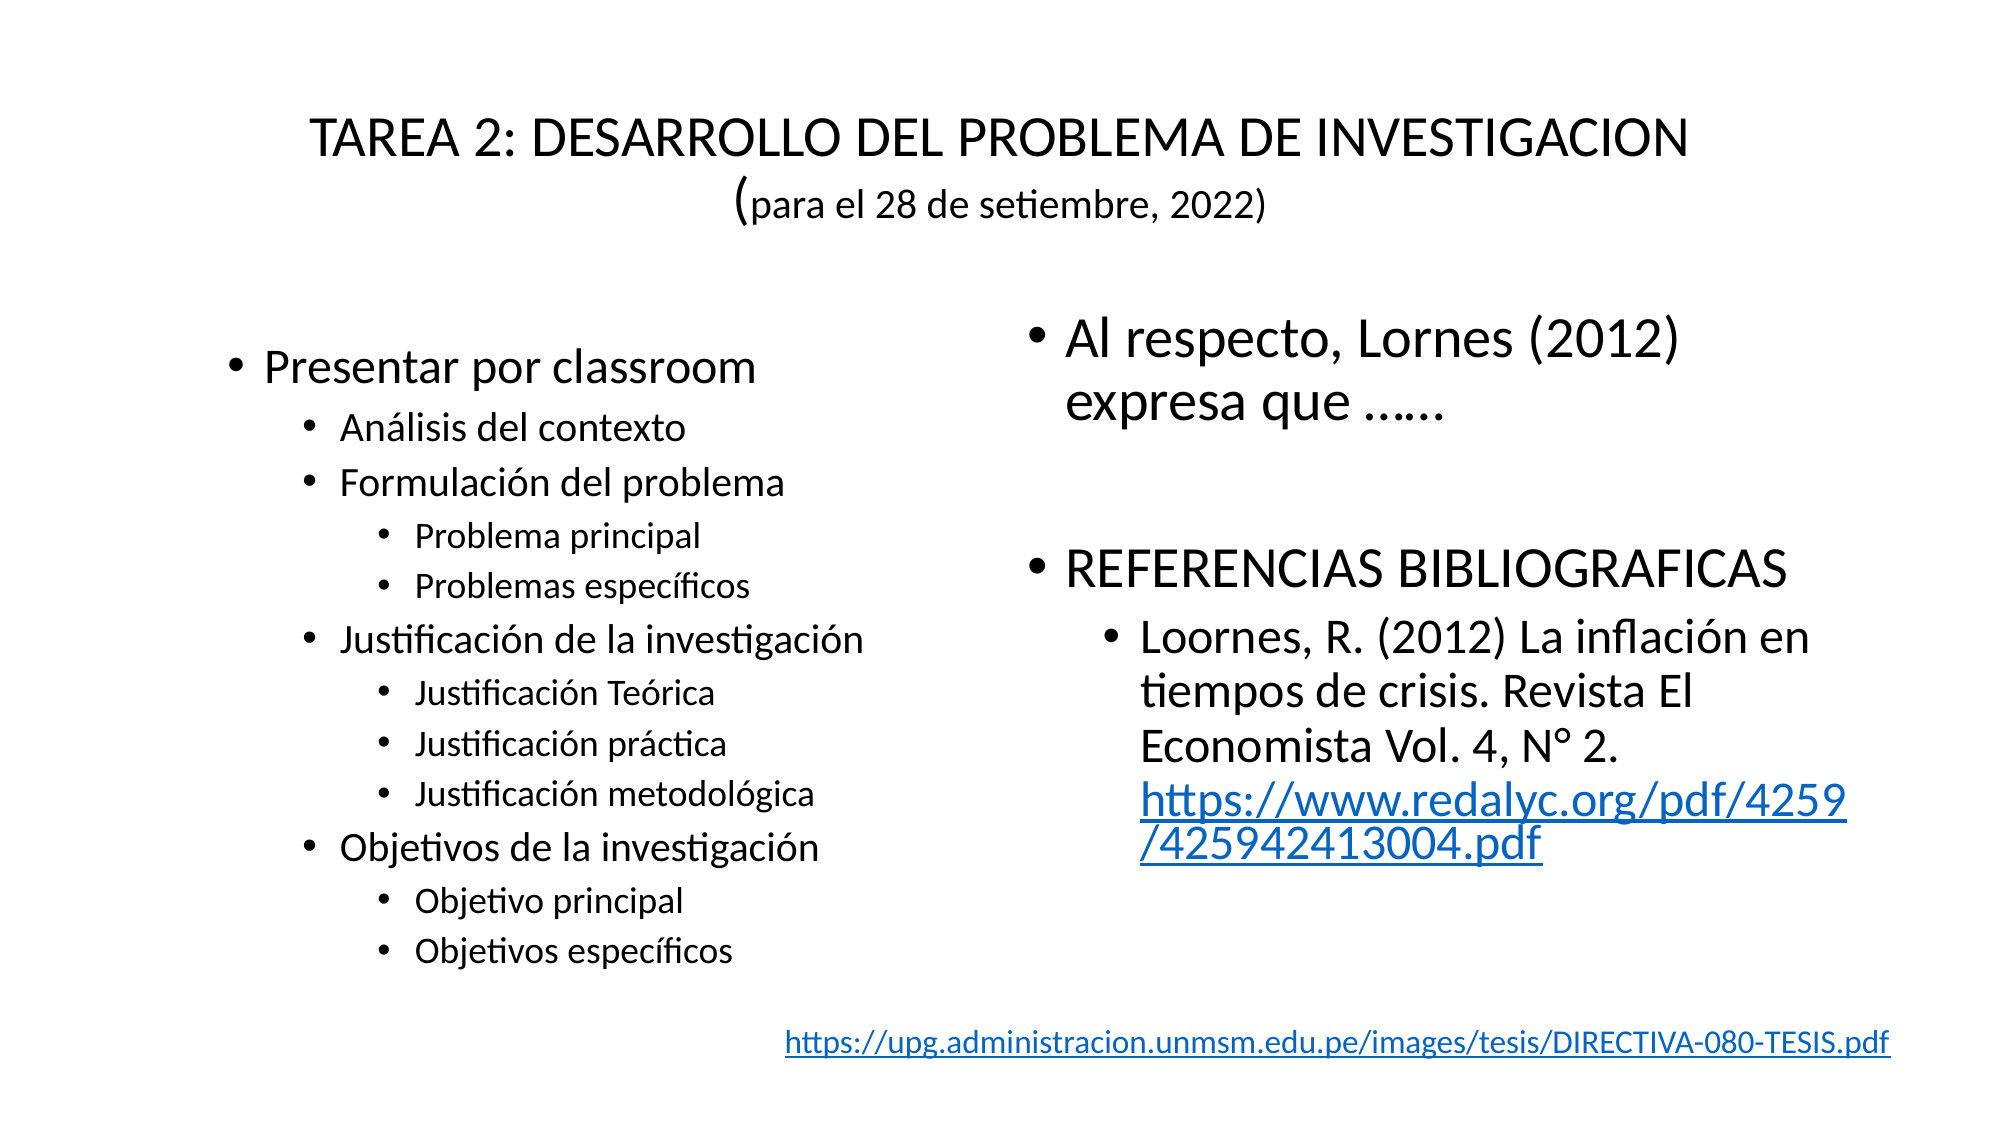

# TAREA 2: DESARROLLO DEL PROBLEMA DE INVESTIGACION (para el 28 de setiembre, 2022)
Presentar por classroom
Análisis del contexto
Formulación del problema
Problema principal
Problemas específicos
Justificación de la investigación
Justificación Teórica
Justificación práctica
Justificación metodológica
Objetivos de la investigación
Objetivo principal
Objetivos específicos
Al respecto, Lornes (2012) expresa que ……

REFERENCIAS BIBLIOGRAFICAS
Loornes, R. (2012) La inflación en tiempos de crisis. Revista El Economista Vol. 4, N° 2. https://www.redalyc.org/pdf/4259/425942413004.pdf

https://upg.administracion.unmsm.edu.pe/images/tesis/DIRECTIVA-080-TESIS.pdf